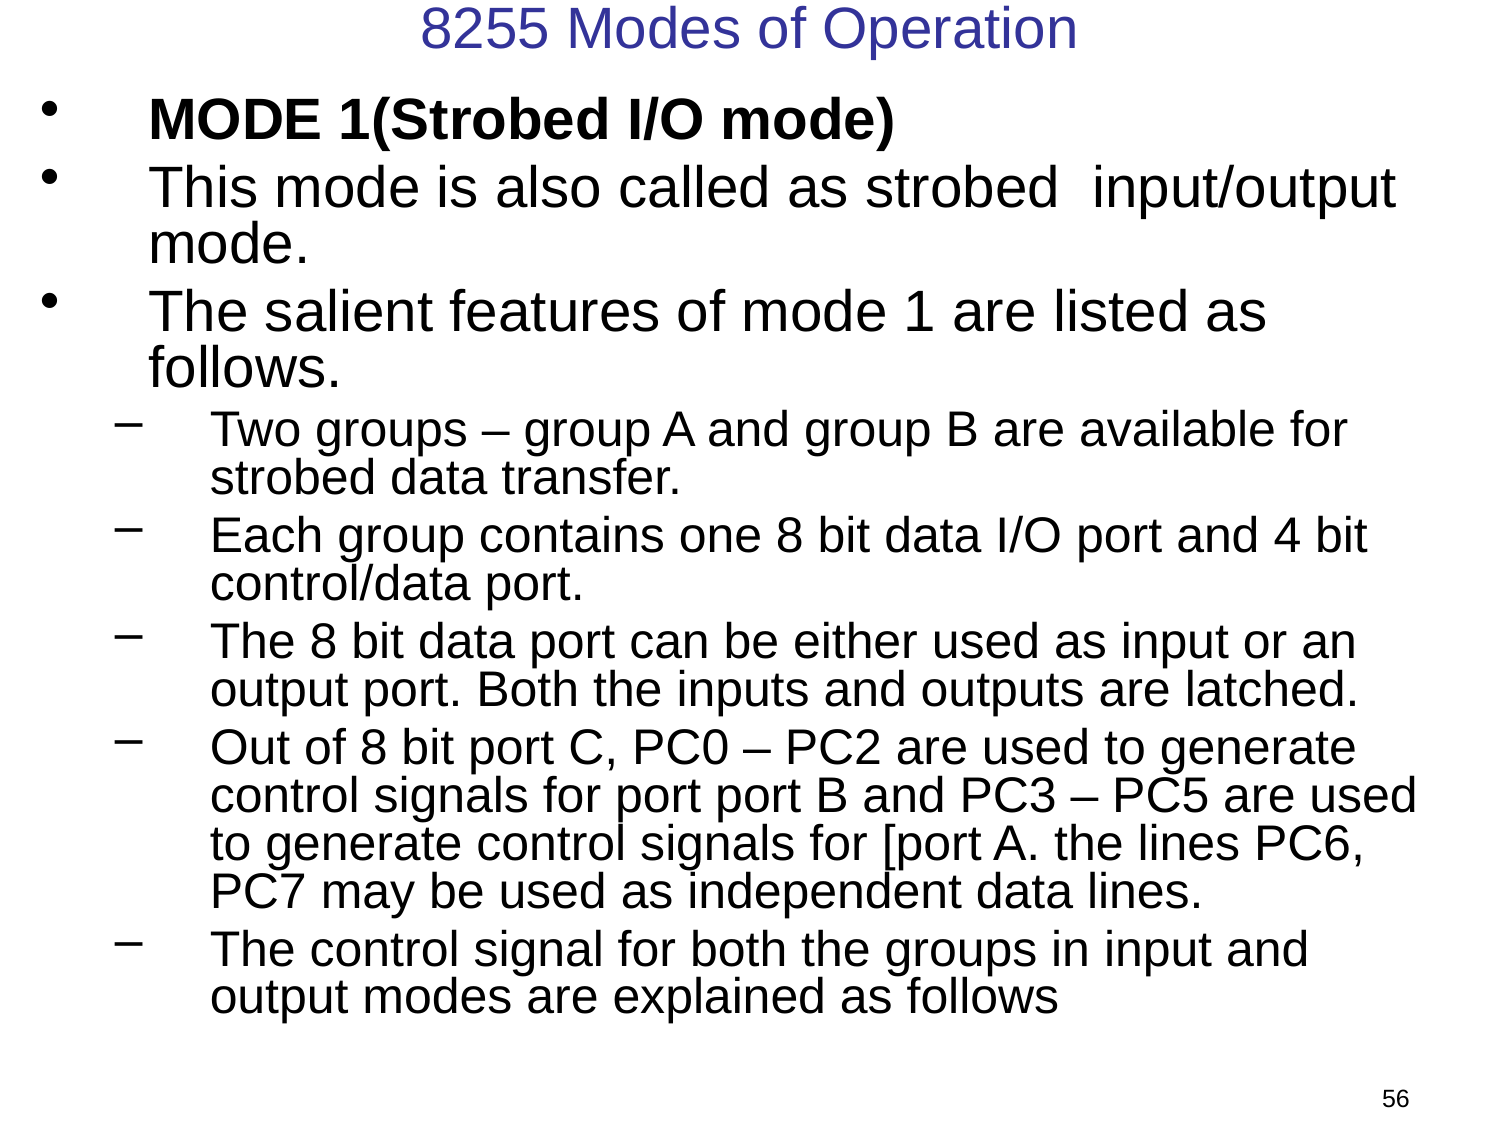

# 8255 Modes of Operation
MODE 1(Strobed I/O mode)
This mode is also called as strobed  input/output mode.
The salient features of mode 1 are listed as follows.
Two groups – group A and group B are available for strobed data transfer.
Each group contains one 8 bit data I/O port and 4 bit control/data port.
The 8 bit data port can be either used as input or an output port. Both the inputs and outputs are latched.
Out of 8 bit port C, PC0 – PC2 are used to generate control signals for port port B and PC3 – PC5 are used to generate control signals for [port A. the lines PC6, PC7 may be used as independent data lines.
The control signal for both the groups in input and output modes are explained as follows
56